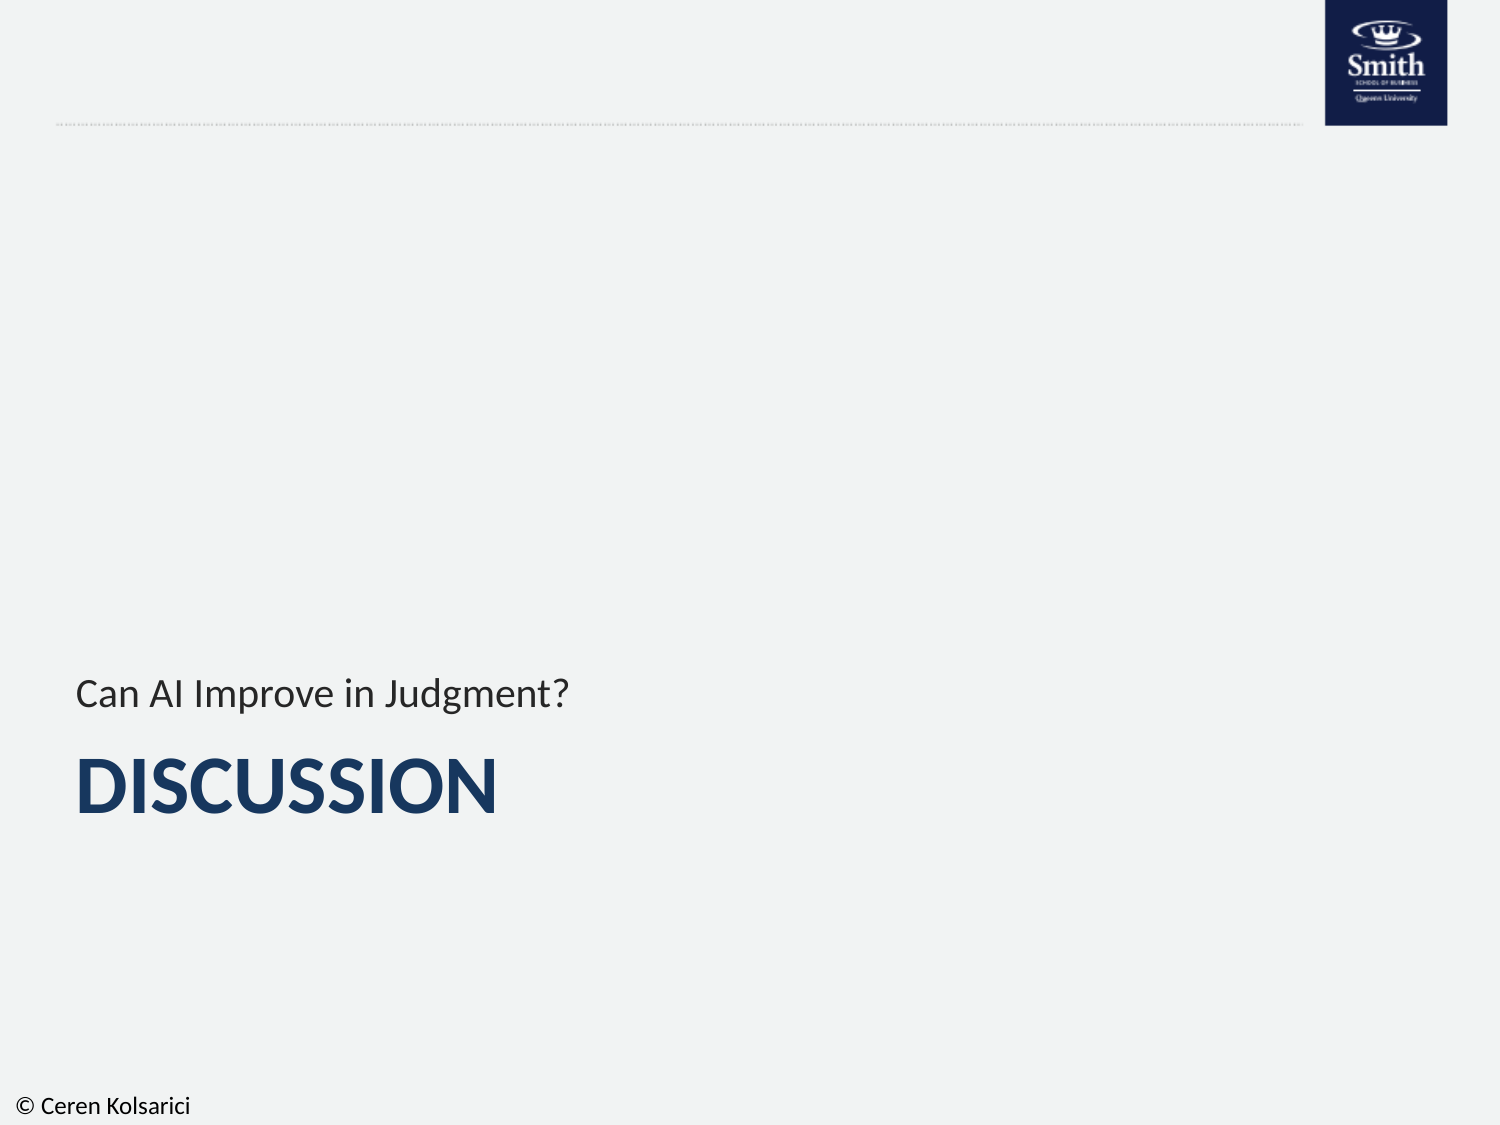

Can AI Improve in Judgment?
# Discussion
© Ceren Kolsarici